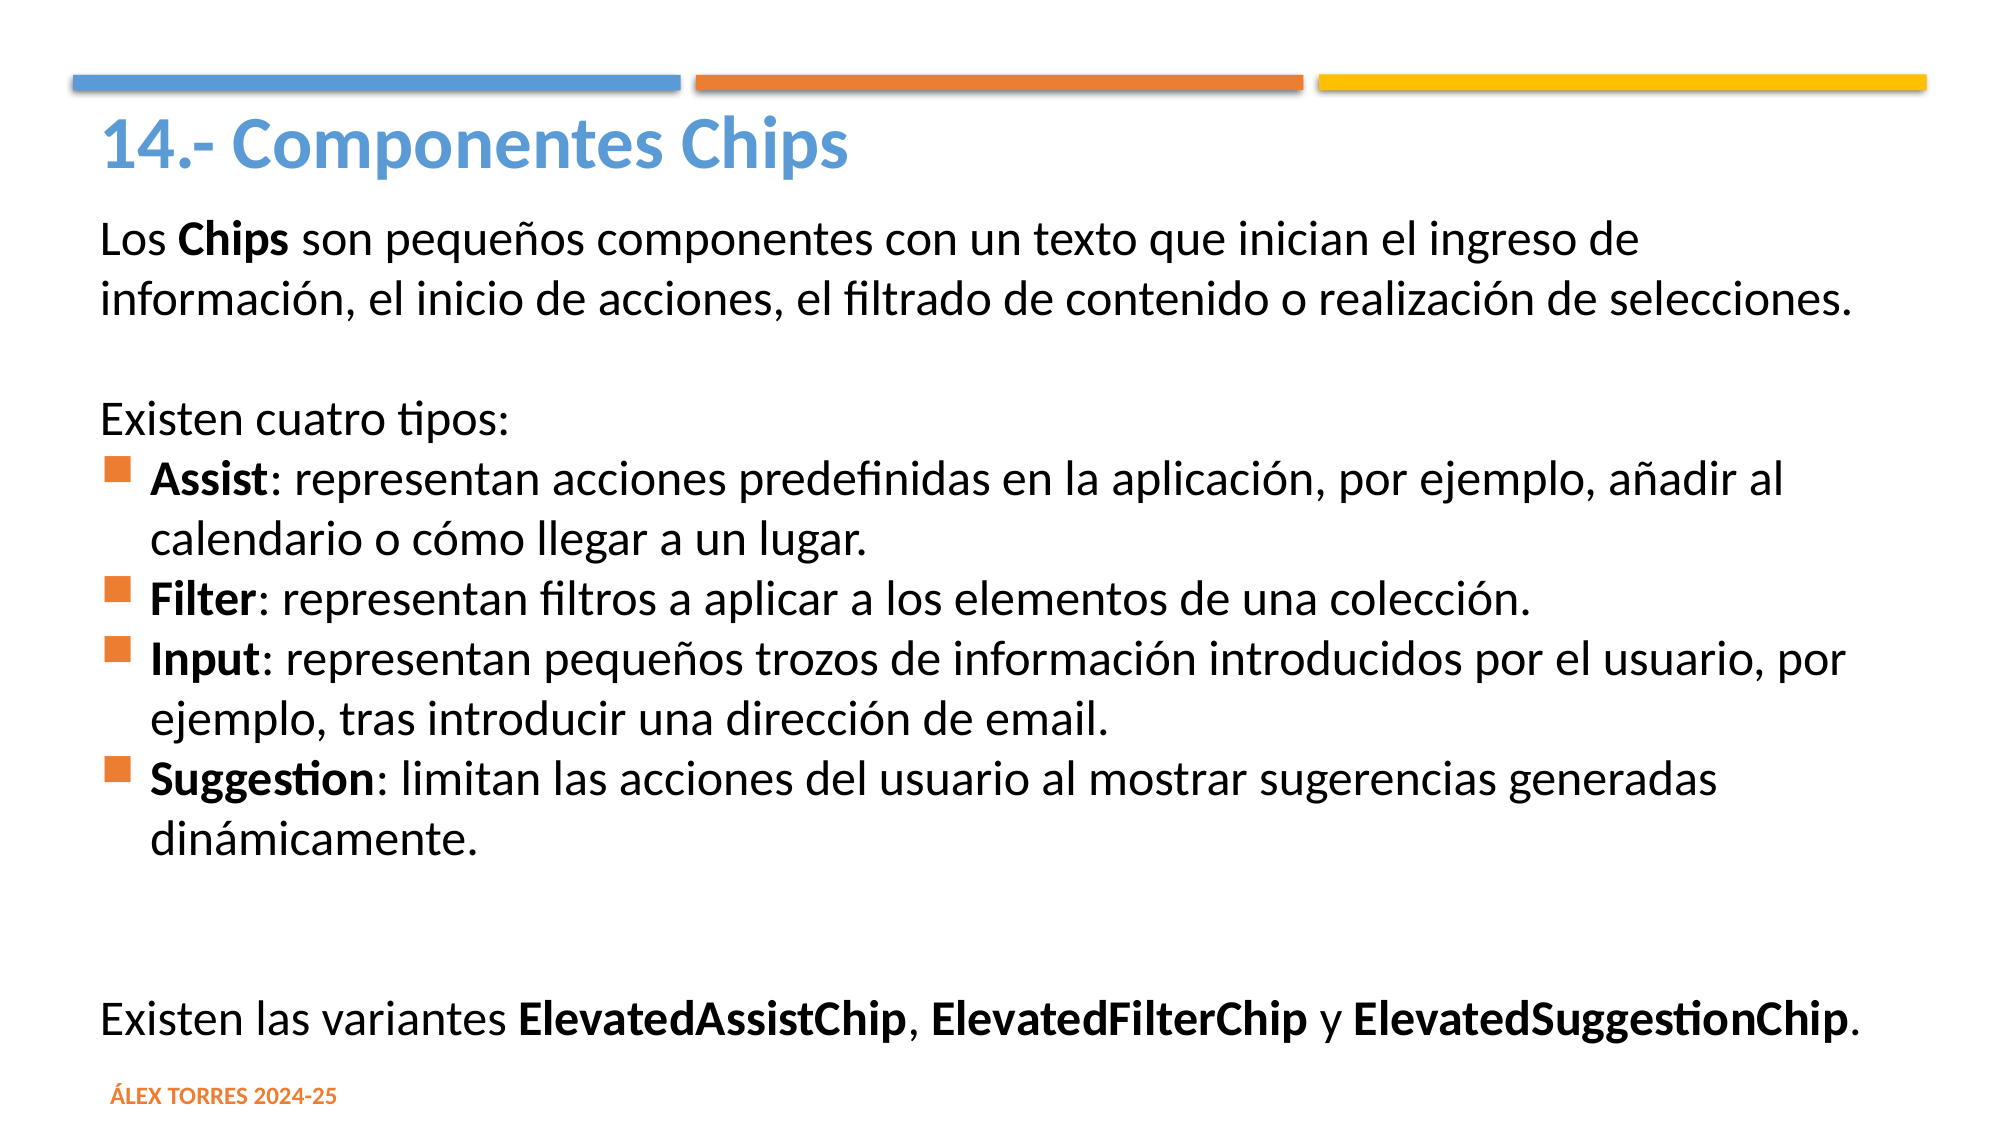

14.- Componentes Chips
Los Chips son pequeños componentes con un texto que inician el ingreso de información, el inicio de acciones, el filtrado de contenido o realización de selecciones.

Existen cuatro tipos:
Assist: representan acciones predefinidas en la aplicación, por ejemplo, añadir al calendario o cómo llegar a un lugar.
Filter: representan filtros a aplicar a los elementos de una colección.
Input: representan pequeños trozos de información introducidos por el usuario, por ejemplo, tras introducir una dirección de email.
Suggestion: limitan las acciones del usuario al mostrar sugerencias generadas dinámicamente.

Existen las variantes ElevatedAssistChip, ElevatedFilterChip y ElevatedSuggestionChip.